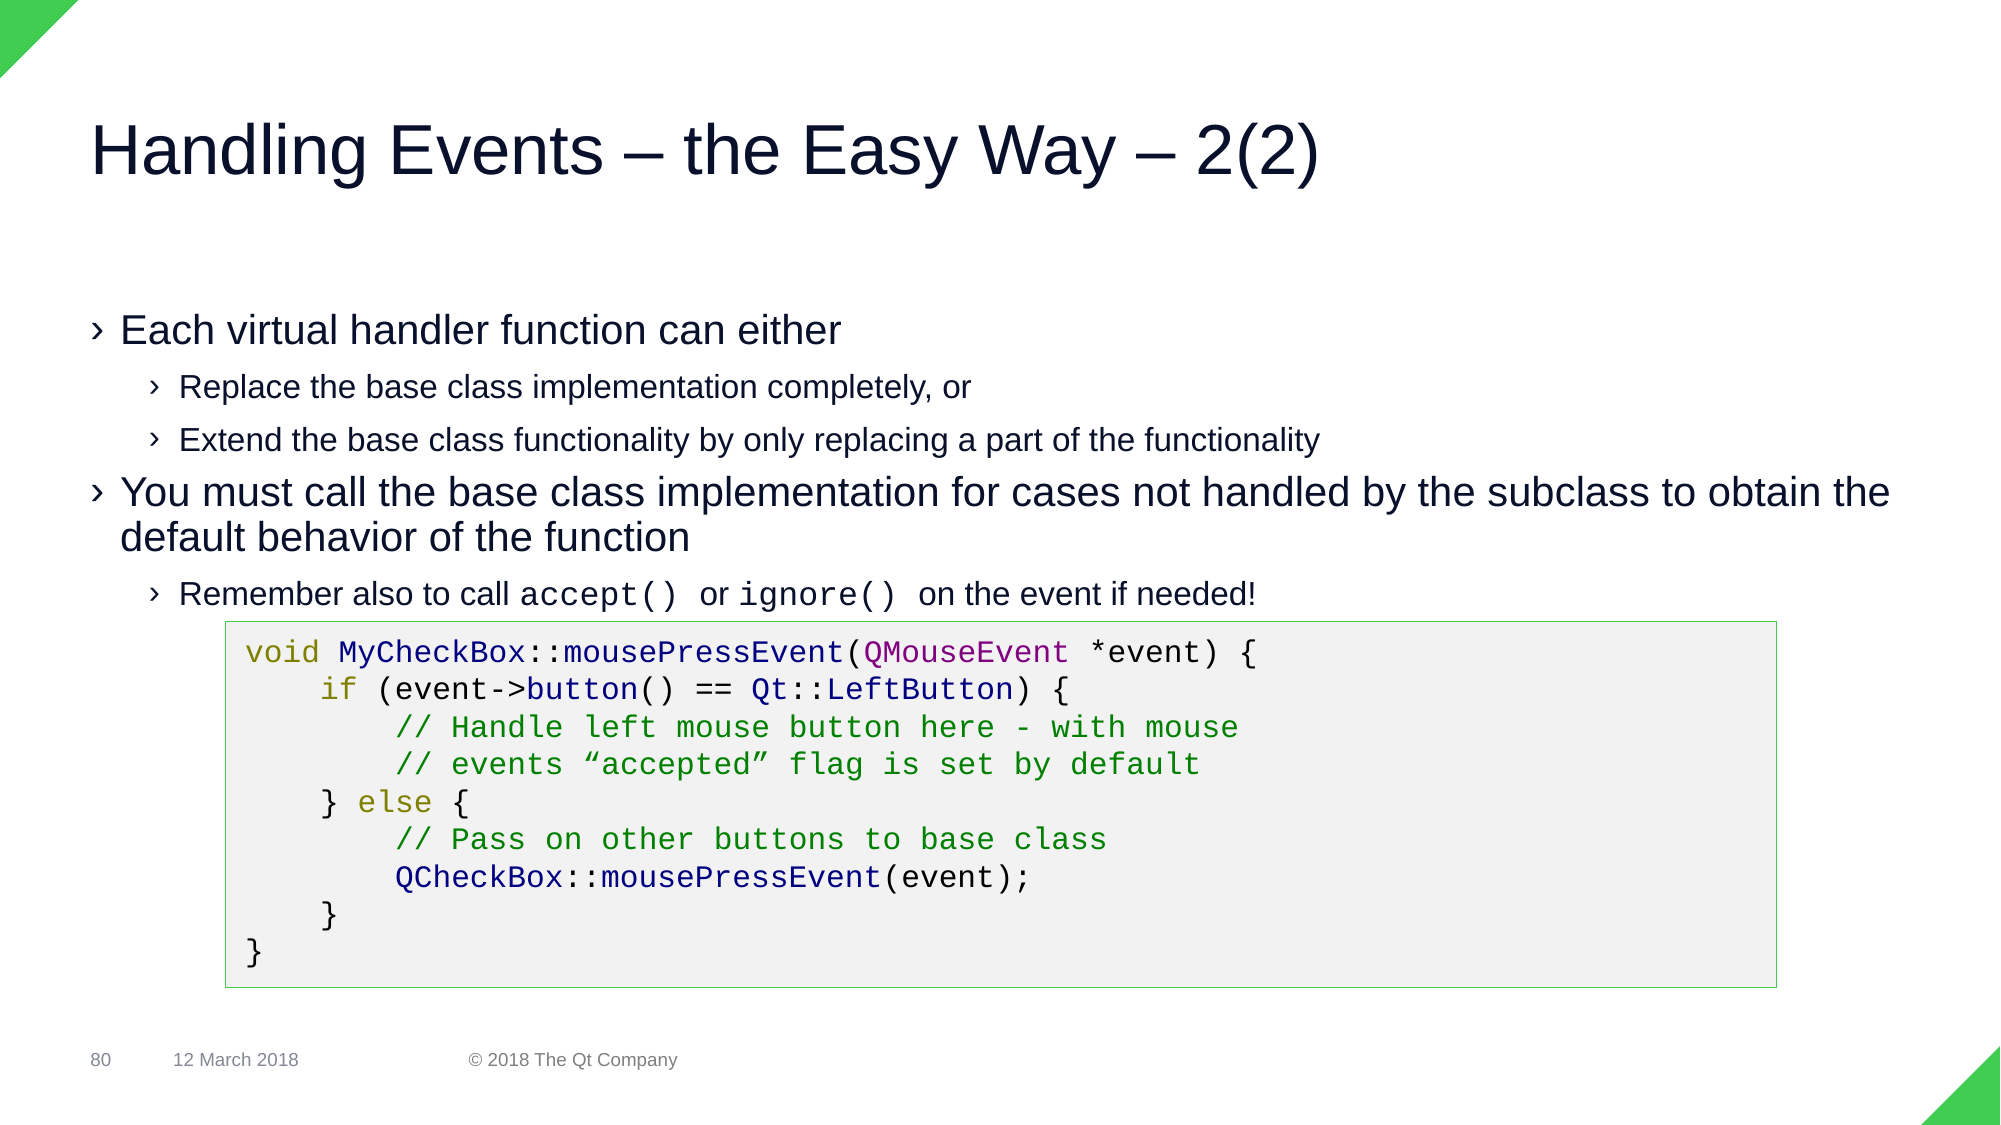

# Handling Events – the Easy Way – 2(2)
Each virtual handler function can either
Replace the base class implementation completely, or
Extend the base class functionality by only replacing a part of the functionality
You must call the base class implementation for cases not handled by the subclass to obtain the default behavior of the function
Remember also to call accept() or ignore() on the event if needed!

void MyCheckBox::mousePressEvent(QMouseEvent *event) {
    if (event->button() == Qt::LeftButton) {
        // Handle left mouse button here - with mouse
        // events “accepted” flag is set by default
    } else {
        // Pass on other buttons to base class
        QCheckBox::mousePressEvent(event);
    }
}
80
12 March 2018
© 2018 The Qt Company